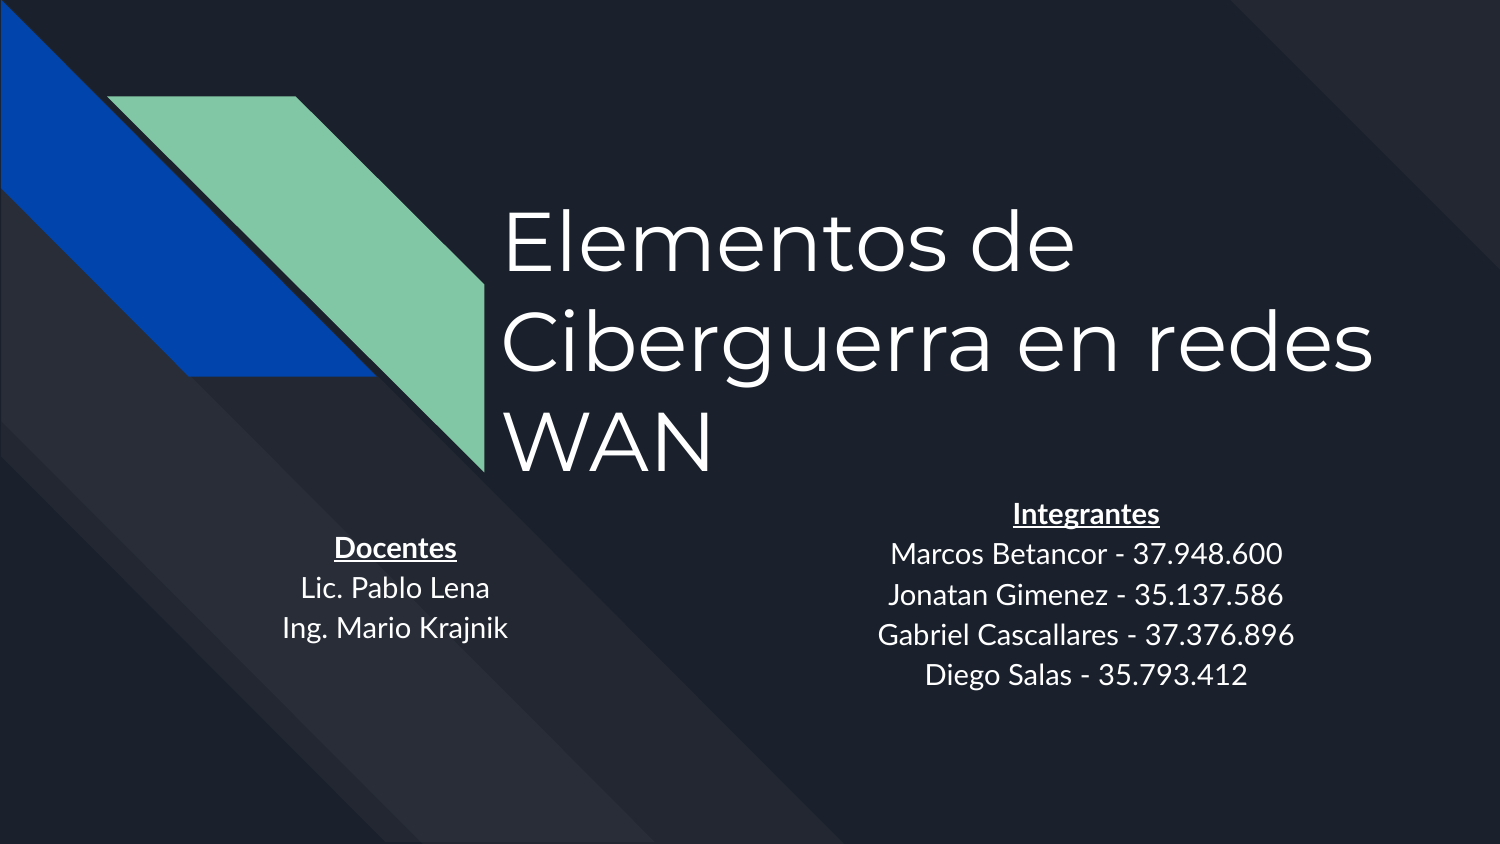

# Elementos de Ciberguerra en redes WAN
Integrantes
Marcos Betancor - 37.948.600
Jonatan Gimenez - 35.137.586
Gabriel Cascallares - 37.376.896
Diego Salas - 35.793.412
Docentes
Lic. Pablo Lena
Ing. Mario Krajnik